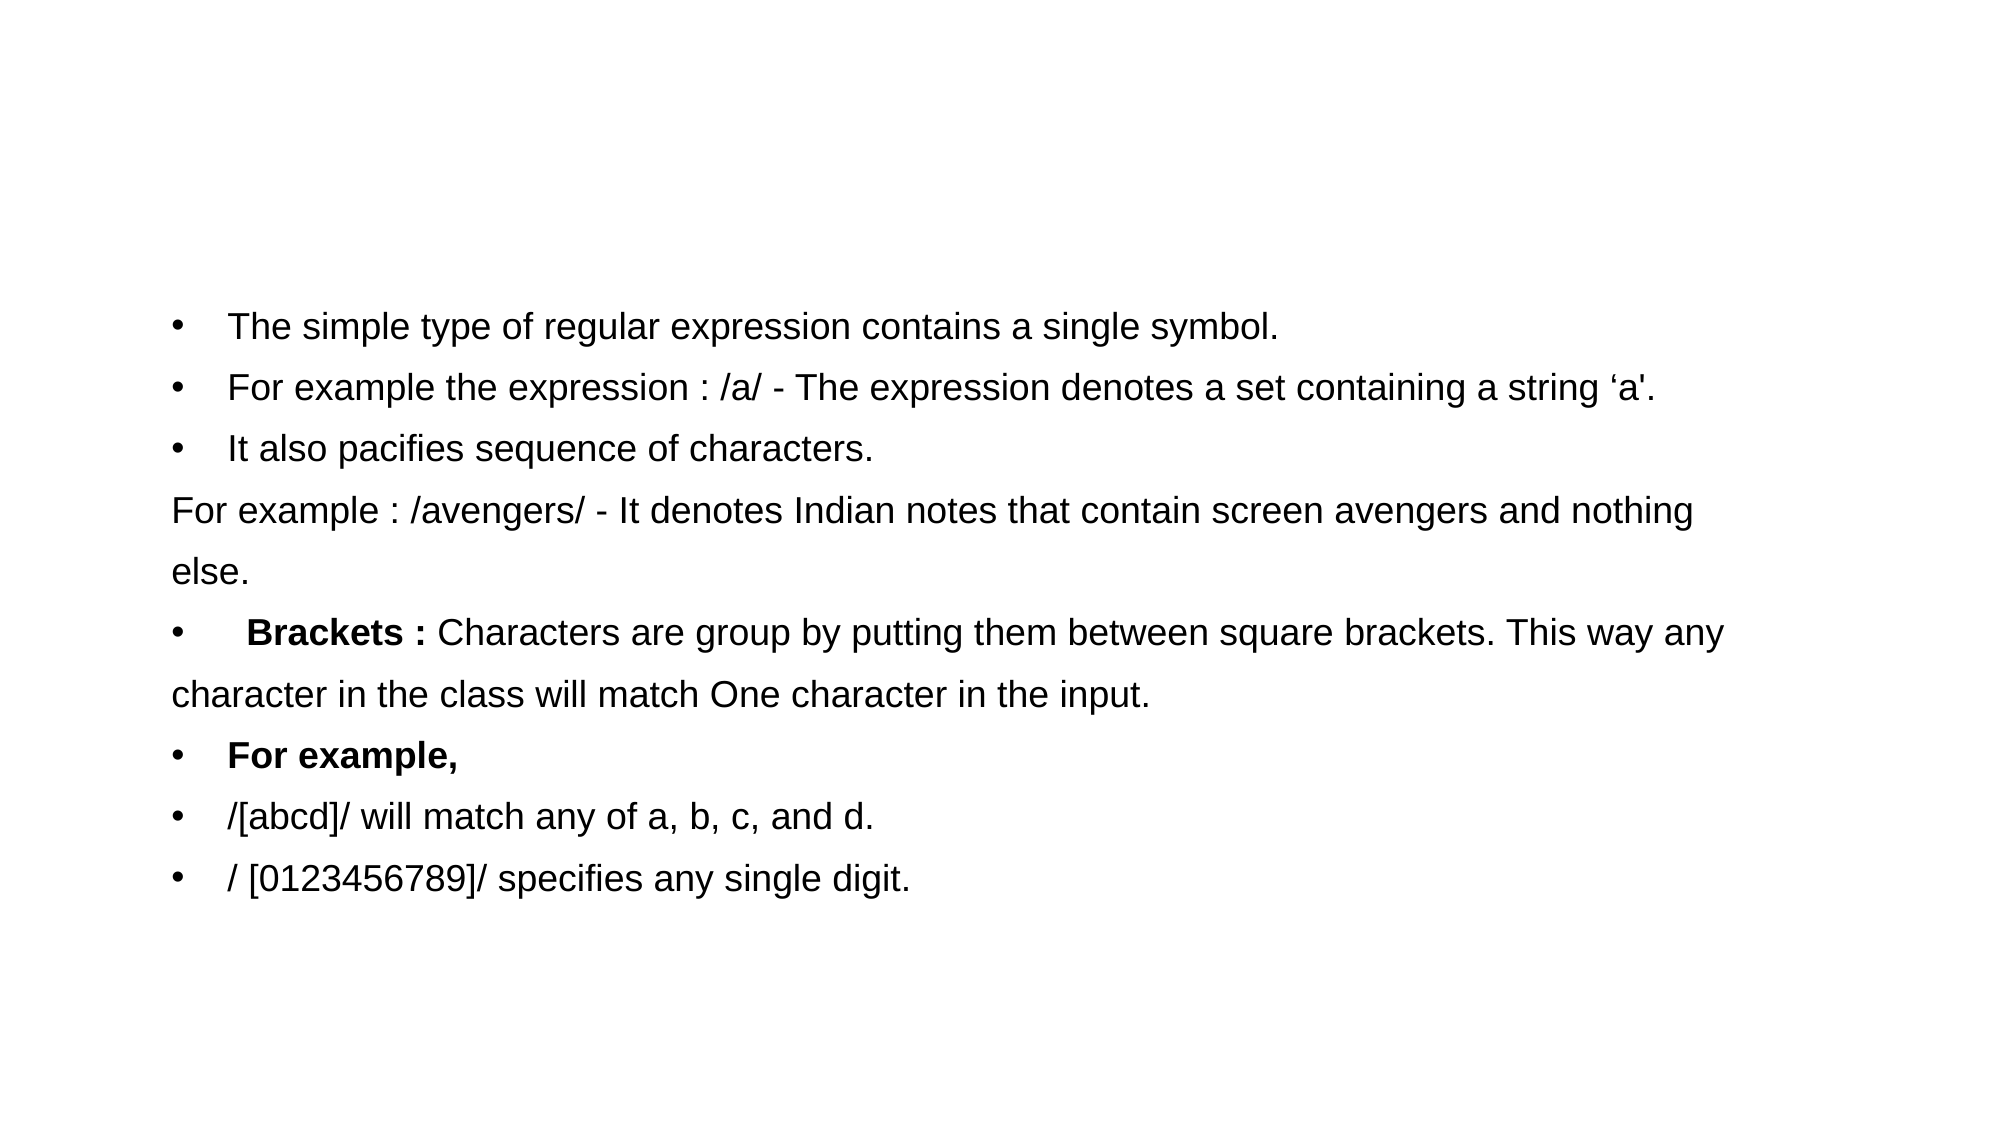

#
The simple type of regular expression contains a single symbol.
For example the expression : /a/ - The expression denotes a set containing a string ‘a'.
It also pacifies sequence of characters.
For example : /avengers/ - It denotes Indian notes that contain screen avengers and nothing
else.
 Brackets : Characters are group by putting them between square brackets. This way any
character in the class will match One character in the input.
For example,
/[abcd]/ will match any of a, b, c, and d.
/ [0123456789]/ specifies any single digit.